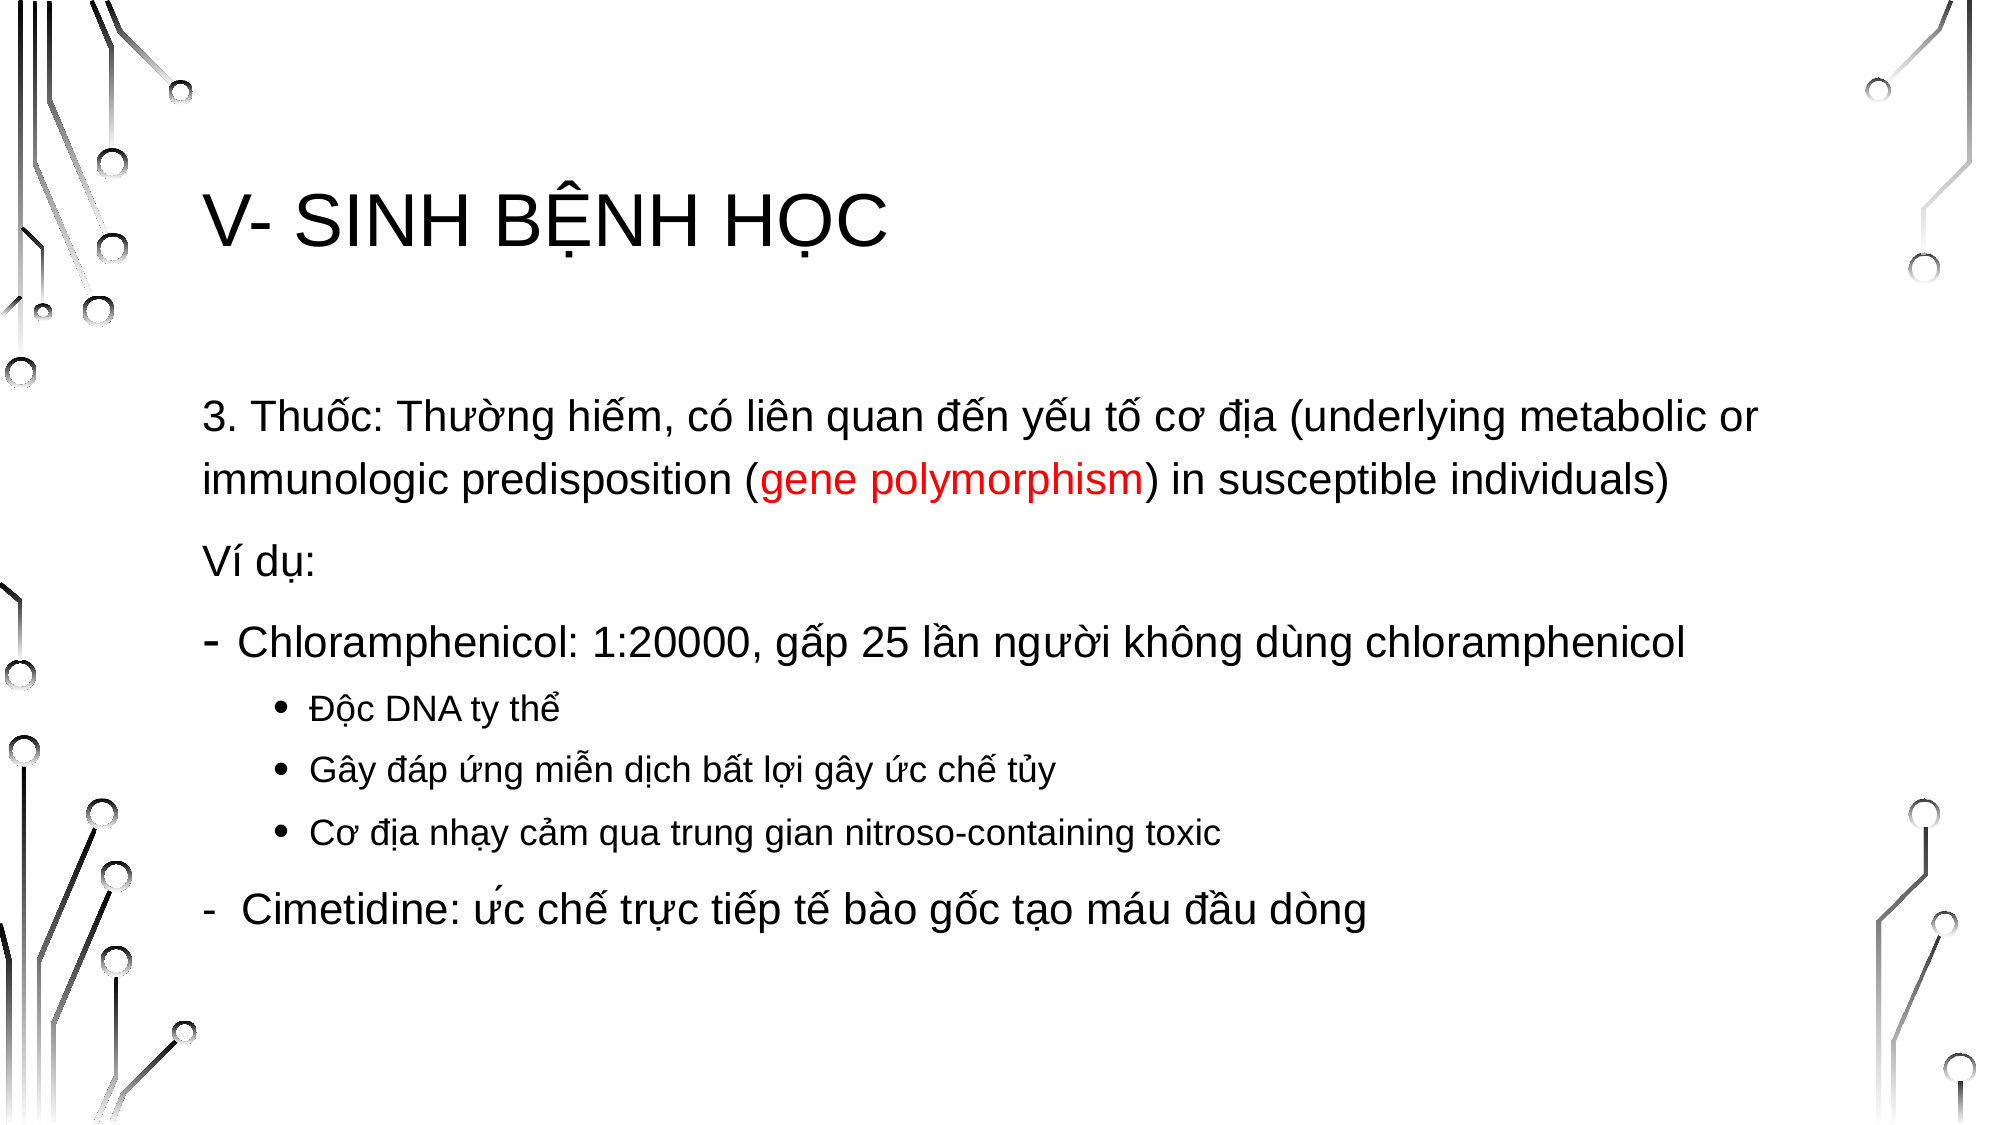

# V- SINH BỆNH HỌC
3. Thuốc: Thường hiếm, có liên quan đến yếu tố cơ địa (underlying metabolic or immunologic predisposition (gene polymorphism) in susceptible individuals)
Ví dụ:
Chloramphenicol: 1:20000, gấp 25 lần người không dùng chloramphenicol
Độc DNA ty thể
Gây đáp ứng miễn dịch bất lợi gây ức chế tủy
Cơ địa nhạy cảm qua trung gian nitroso-containing toxic
-  Cimetidine: ức chế trực tiếp tế bào gốc tạo máu đầu dòng